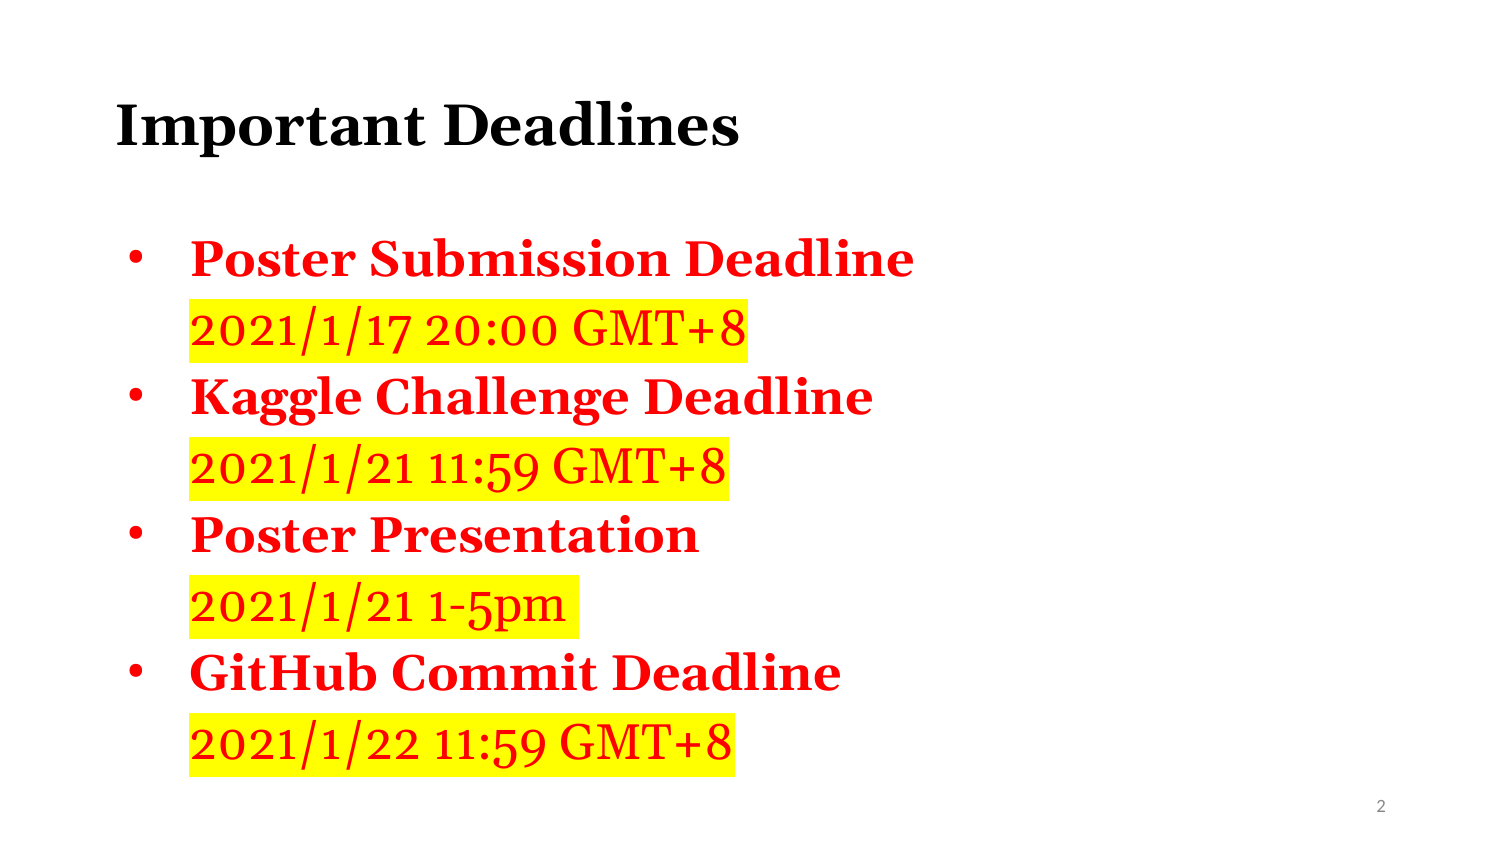

# Important Deadlines
Poster Submission Deadline
2021/1/17 20:00 GMT+8
Kaggle Challenge Deadline
2021/1/21 11:59 GMT+8
Poster Presentation
2021/1/21 1-5pm
GitHub Commit Deadline
2021/1/22 11:59 GMT+8
2